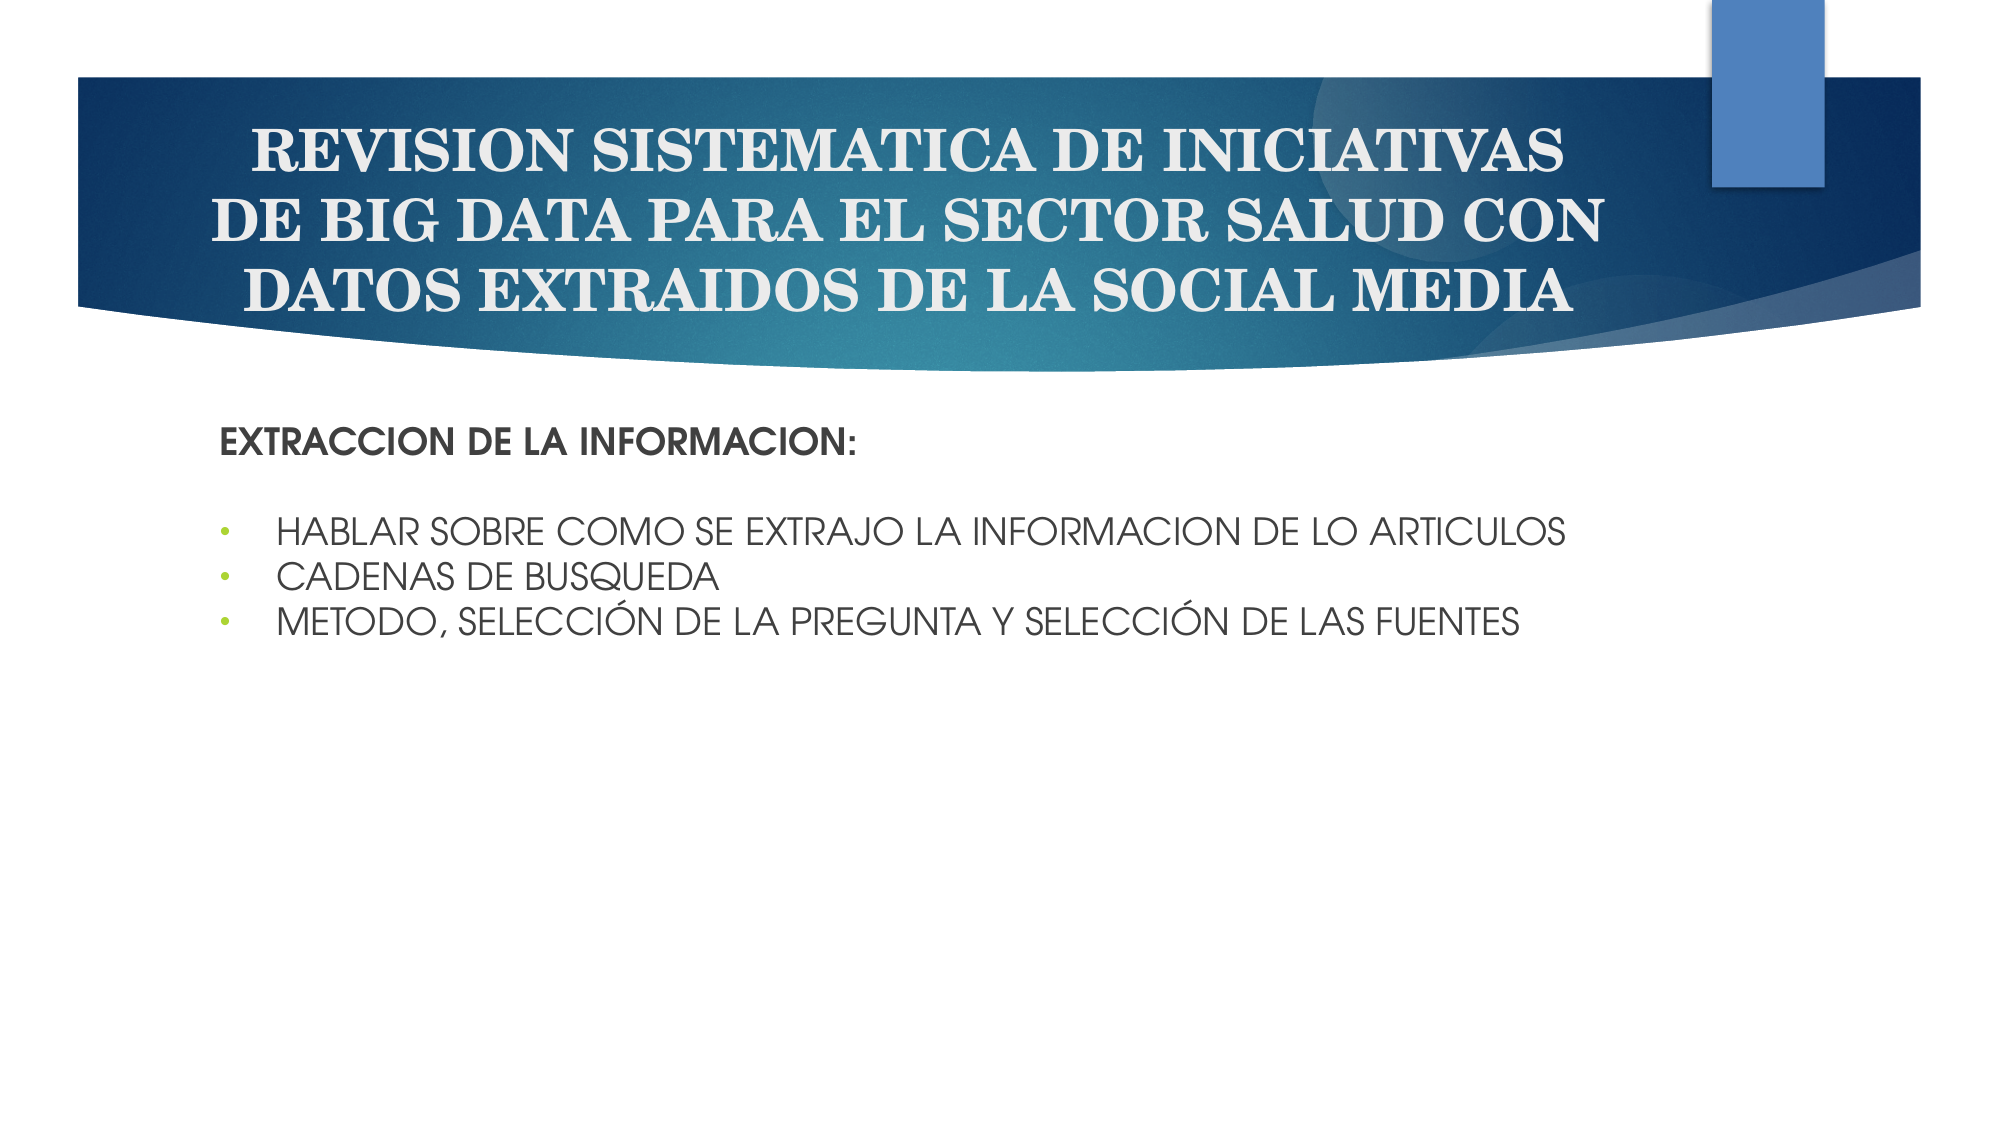

REVISION SISTEMATICA DE INICIATIVAS DE BIG DATA PARA EL SECTOR SALUD CON DATOS EXTRAIDOS DE LA SOCIAL MEDIA
EXTRACCION DE LA INFORMACION:

HABLAR SOBRE COMO SE EXTRAJO LA INFORMACION DE LO ARTICULOS
CADENAS DE BUSQUEDA
METODO, SELECCIÓN DE LA PREGUNTA Y SELECCIÓN DE LAS FUENTES